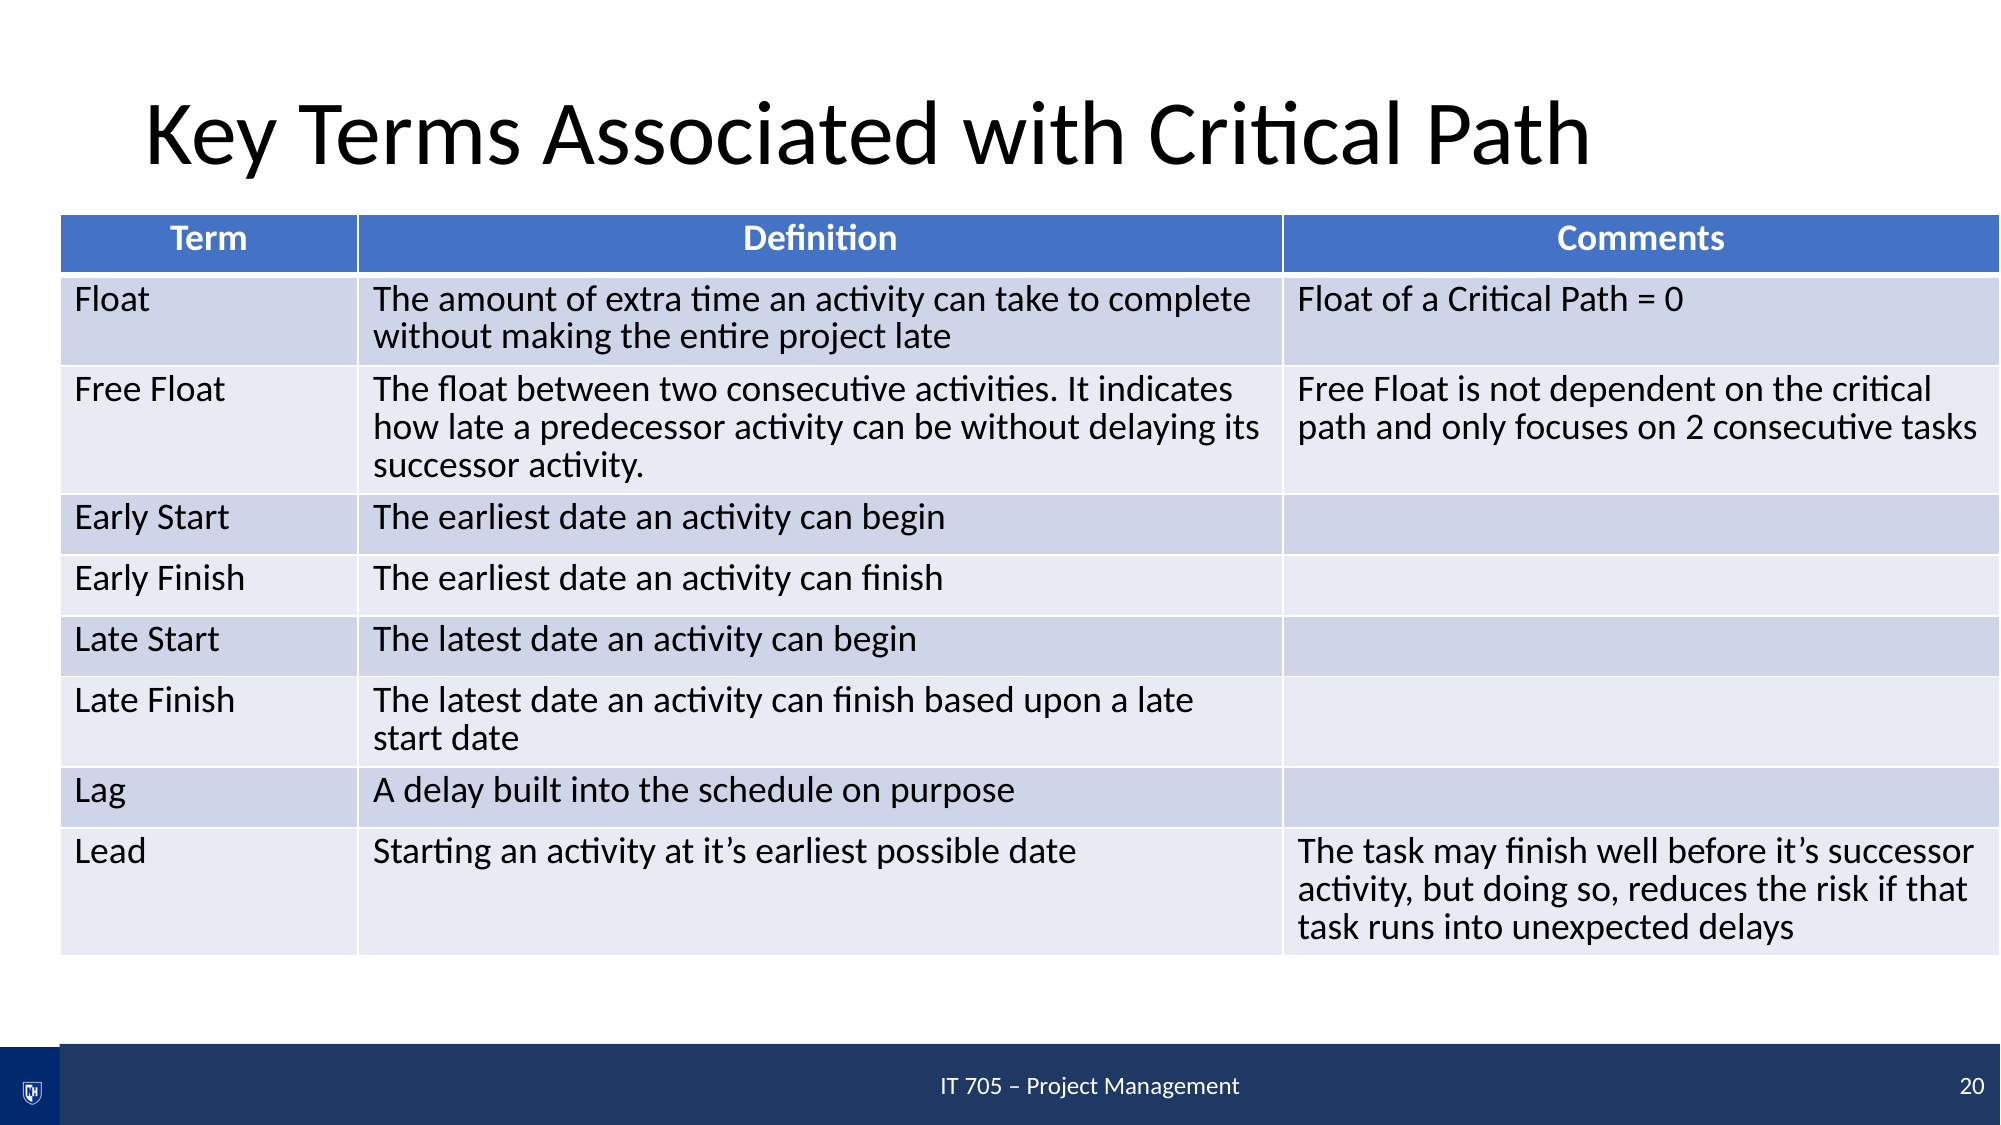

# Key Terms Associated with Critical Path
| Term | Definition | Comments |
| --- | --- | --- |
| Float | The amount of extra time an activity can take to complete without making the entire project late | Float of a Critical Path = 0 |
| Free Float | The float between two consecutive activities. It indicates how late a predecessor activity can be without delaying its successor activity. | Free Float is not dependent on the critical path and only focuses on 2 consecutive tasks |
| Early Start | The earliest date an activity can begin |  |
| Early Finish | The earliest date an activity can finish |  |
| Late Start | The latest date an activity can begin |  |
| Late Finish | The latest date an activity can finish based upon a late start date |  |
| Lag | A delay built into the schedule on purpose |  |
| Lead | Starting an activity at it’s earliest possible date | The task may finish well before it’s successor activity, but doing so, reduces the risk if that task runs into unexpected delays |
 IT 705 – Project Management                                                                                                                             20